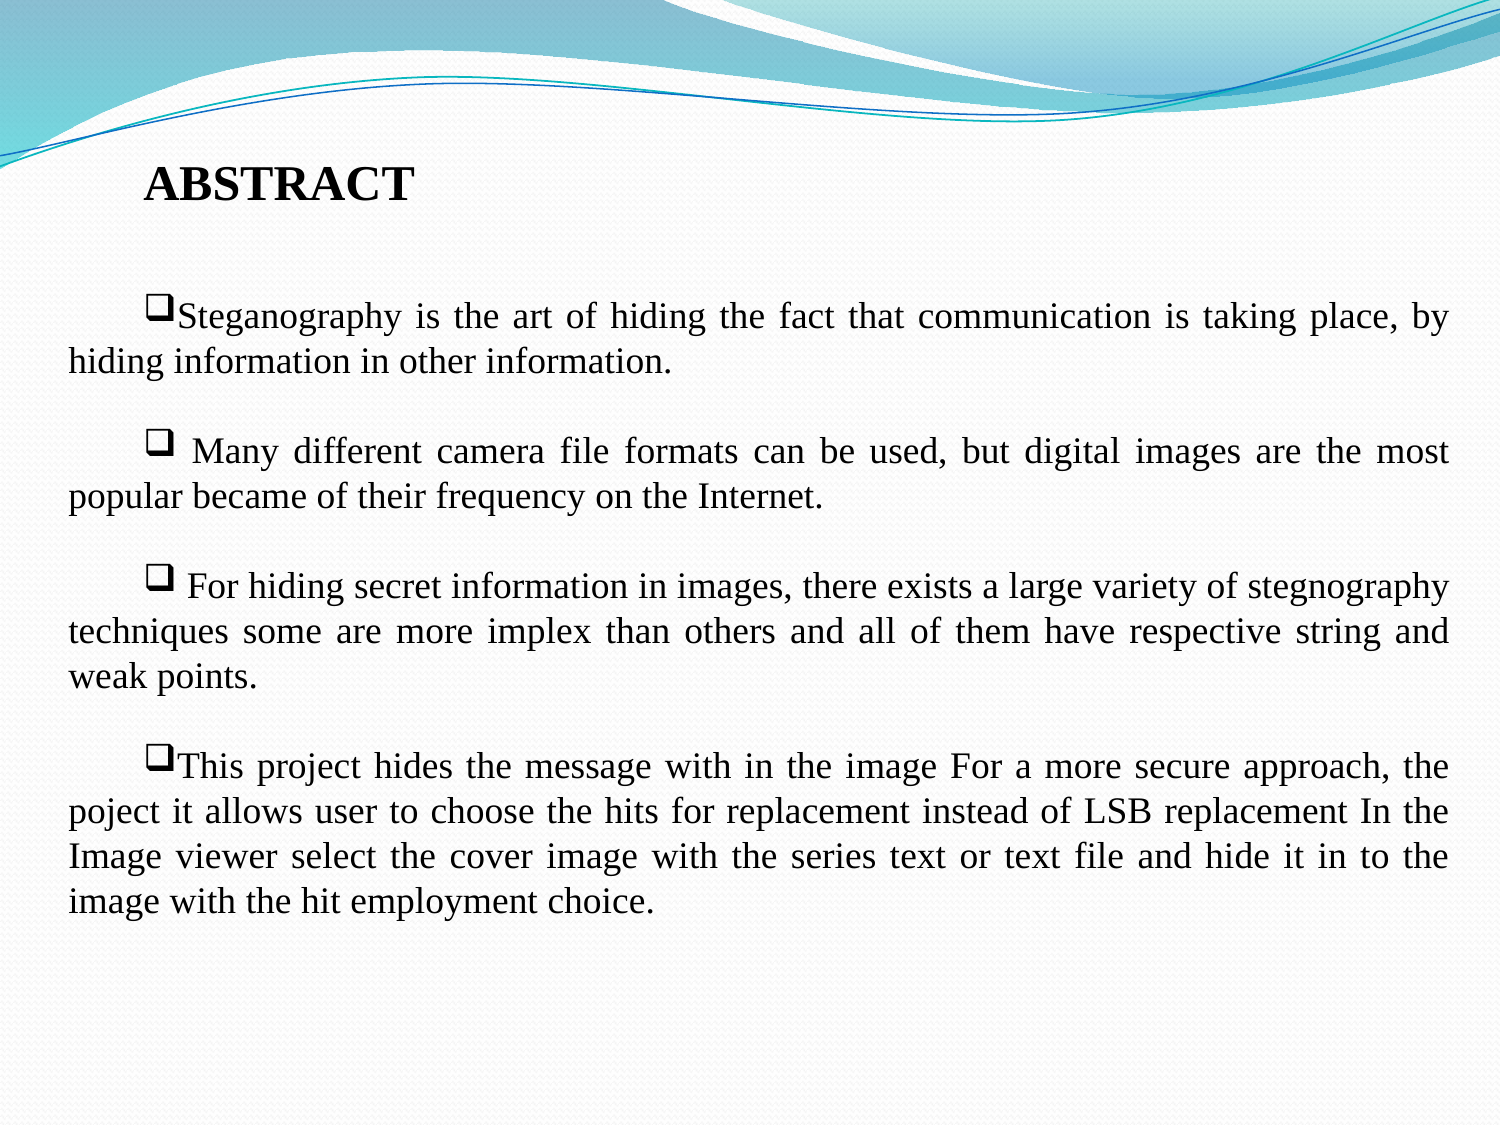

ABSTRACT

Steganography is the art of hiding the fact that communication is taking place, by hiding information in other information.

 Many different camera file formats can be used, but digital images are the most popular became of their frequency on the Internet.

 For hiding secret information in images, there exists a large variety of stegnography techniques some are more implex than others and all of them have respective string and weak points.

This project hides the message with in the image For a more secure approach, the poject it allows user to choose the hits for replacement instead of LSB replacement In the Image viewer select the cover image with the series text or text file and hide it in to the image with the hit employment choice.
#